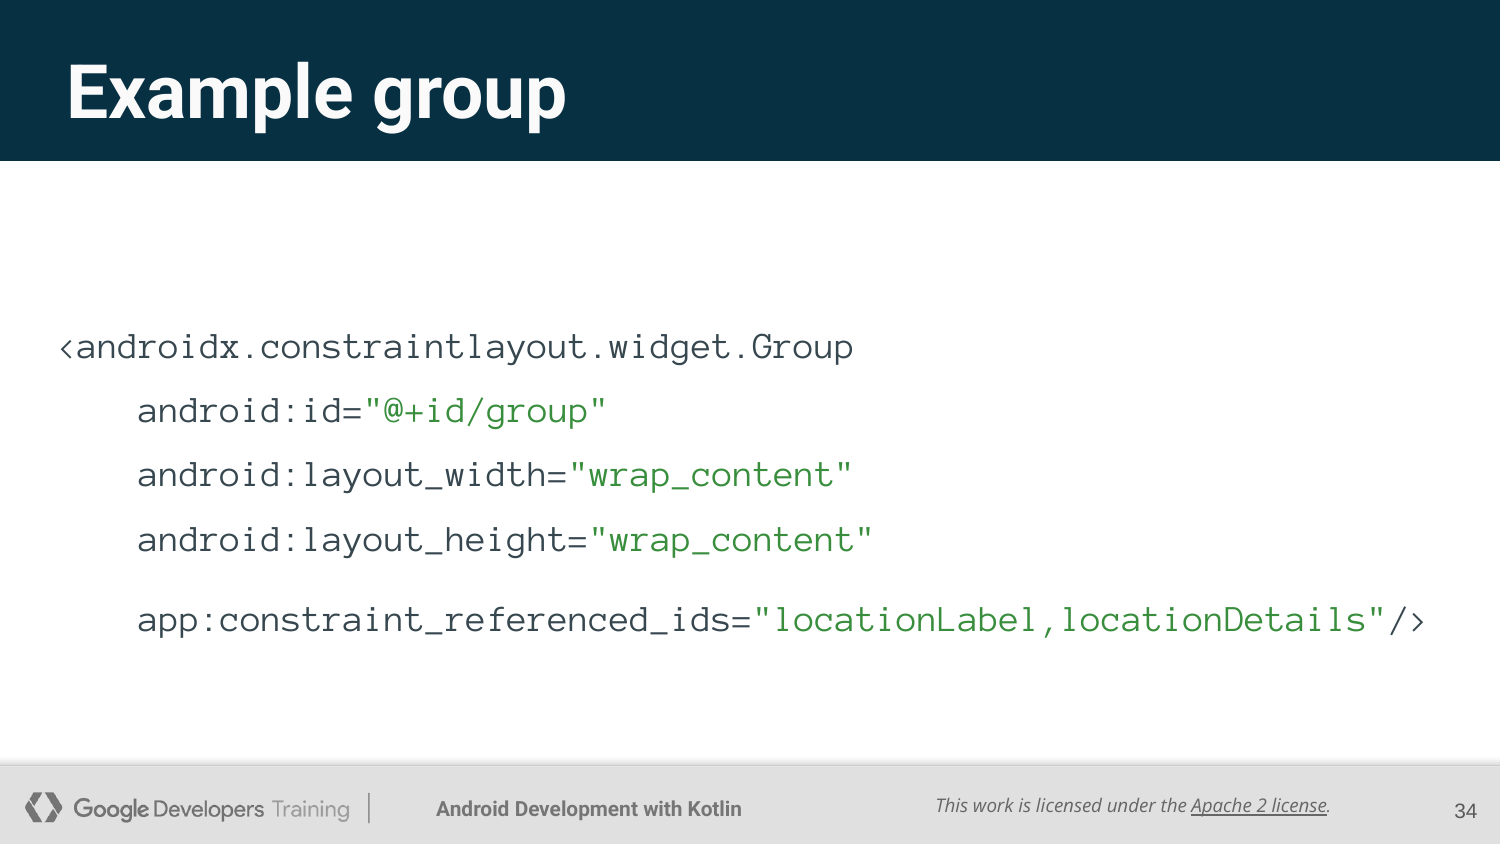

# Example group
<androidx.constraintlayout.widget.Group
    android:id="@+id/group"
    android:layout_width="wrap_content"
    android:layout_height="wrap_content"
    app:constraint_referenced_ids="locationLabel,locationDetails"/>
34